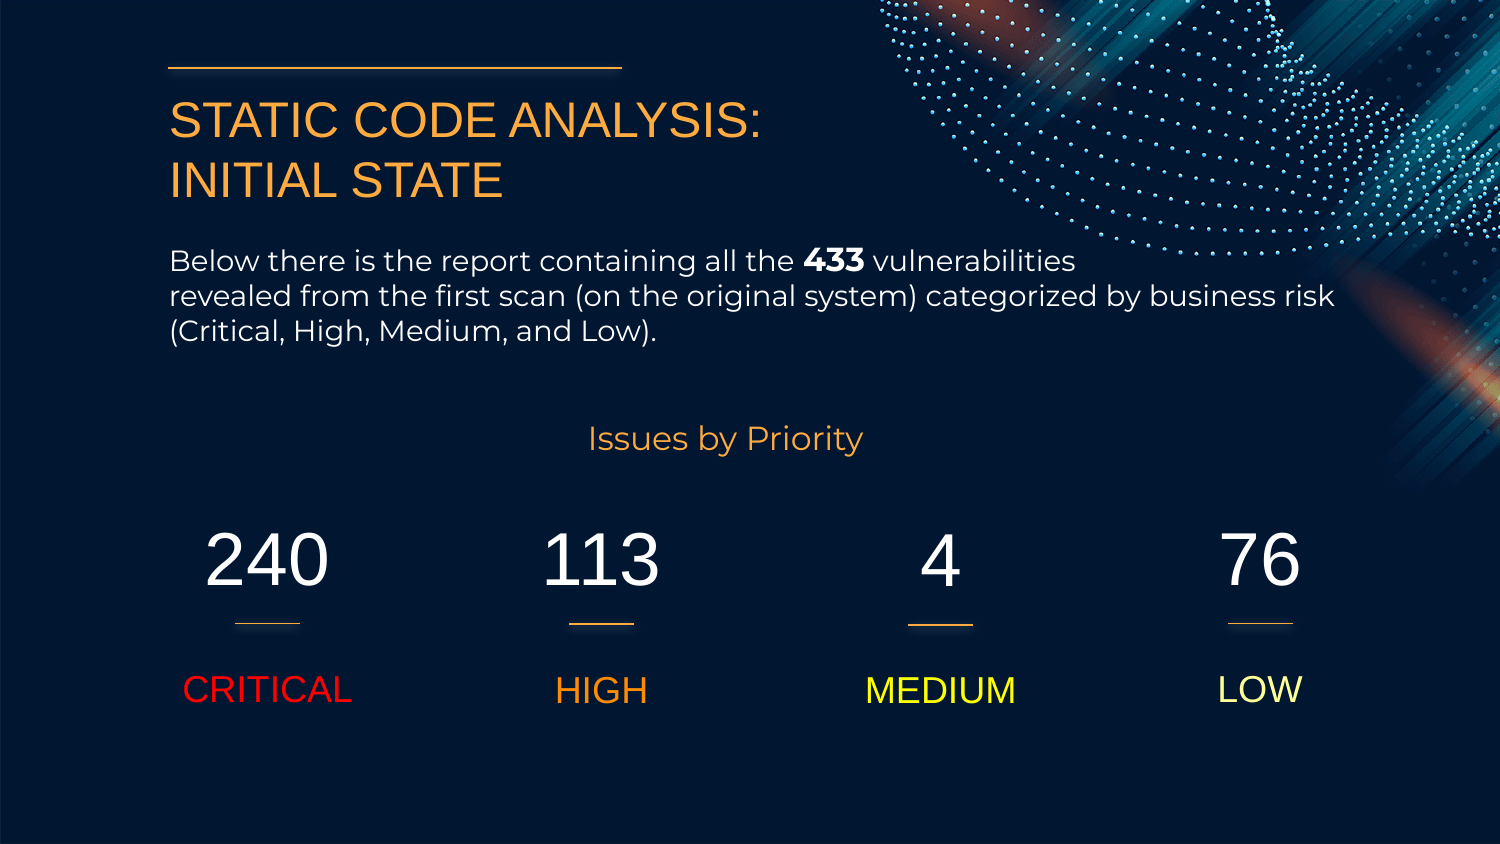

# STATIC CODE ANALYSIS: INITIAL STATE
Below there is the report containing all the 433 vulnerabilities
revealed from the first scan (on the original system) categorized by business risk (Critical, High, Medium, and Low).
Issues by Priority
240
76
113
4
CRITICAL
LOW
HIGH
MEDIUM